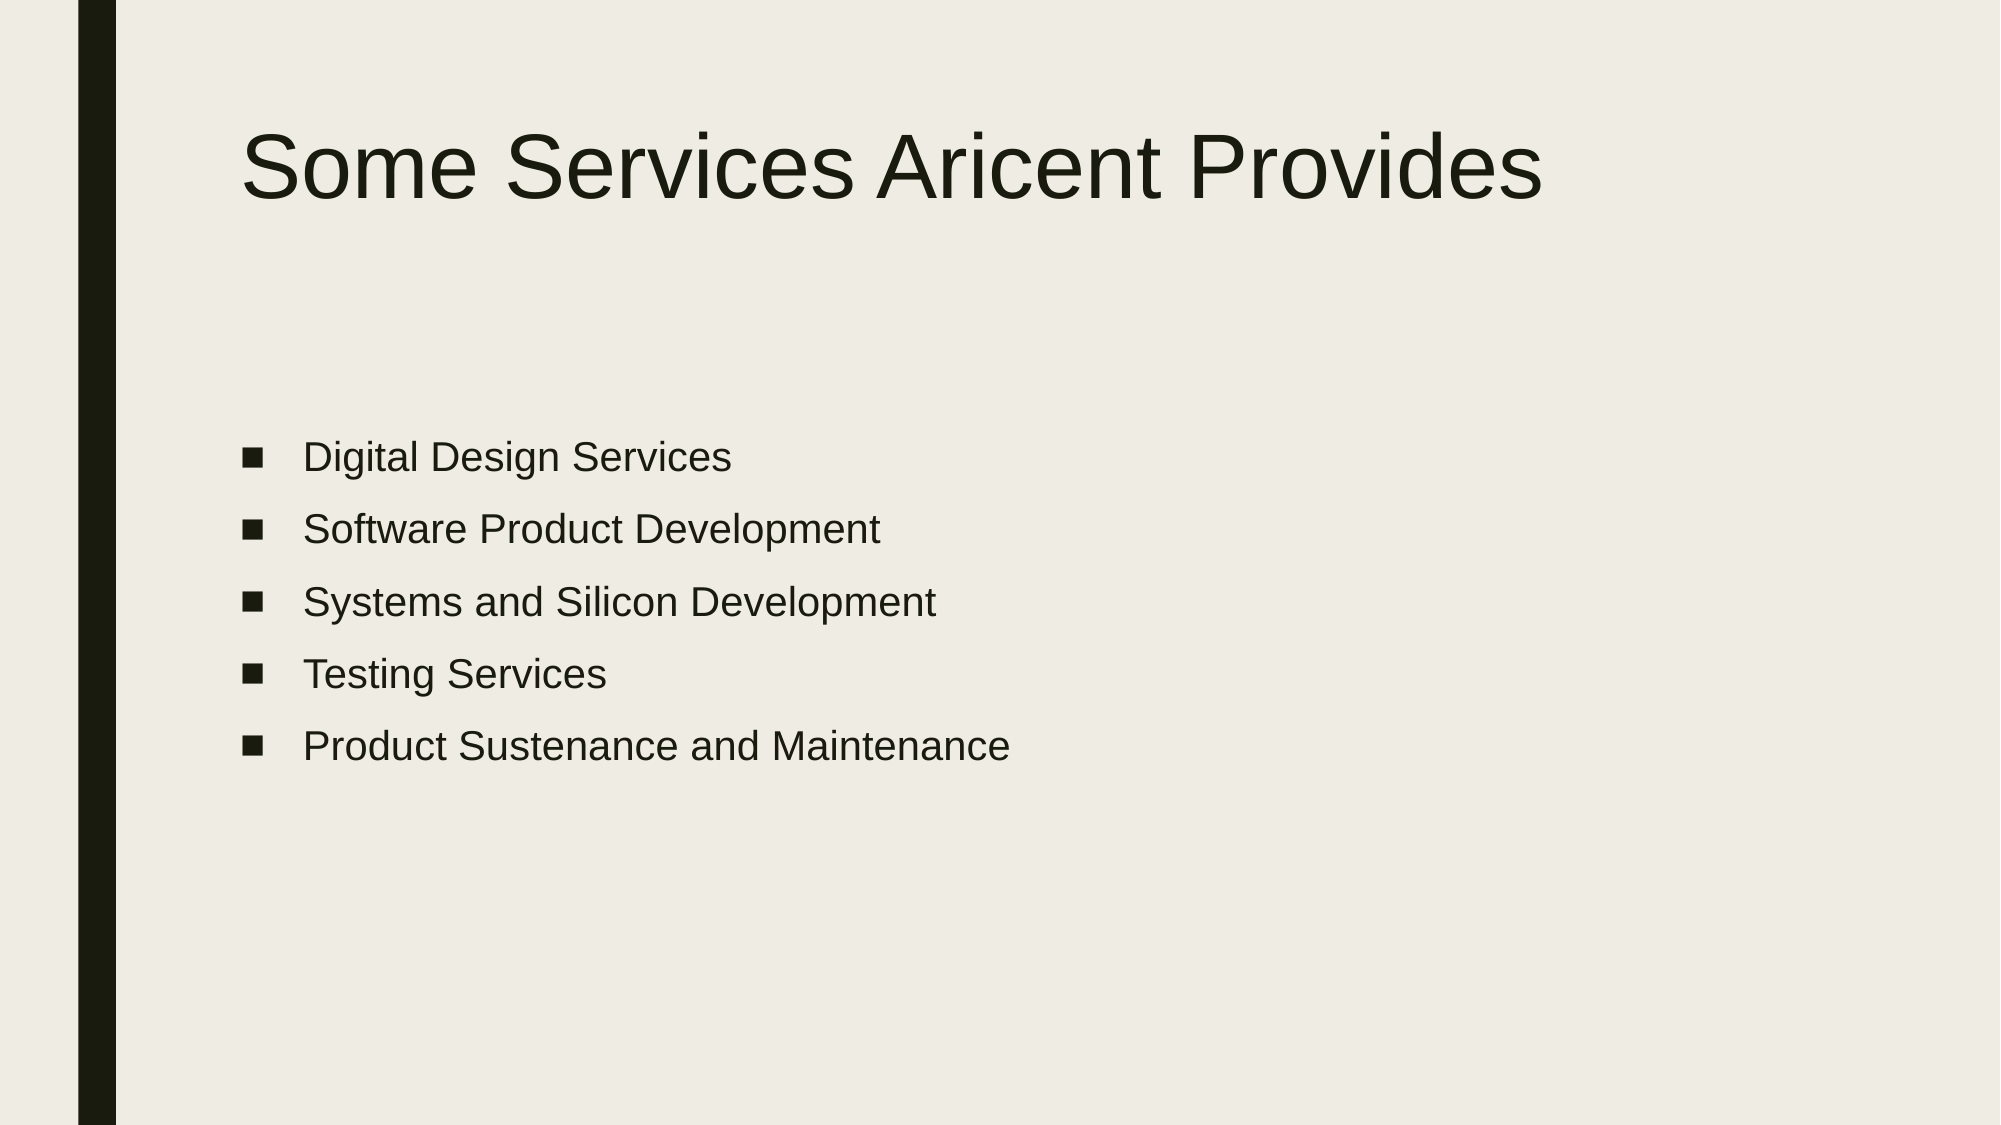

# Some Services Aricent Provides
Digital Design Services
Software Product Development
Systems and Silicon Development
Testing Services
Product Sustenance and Maintenance